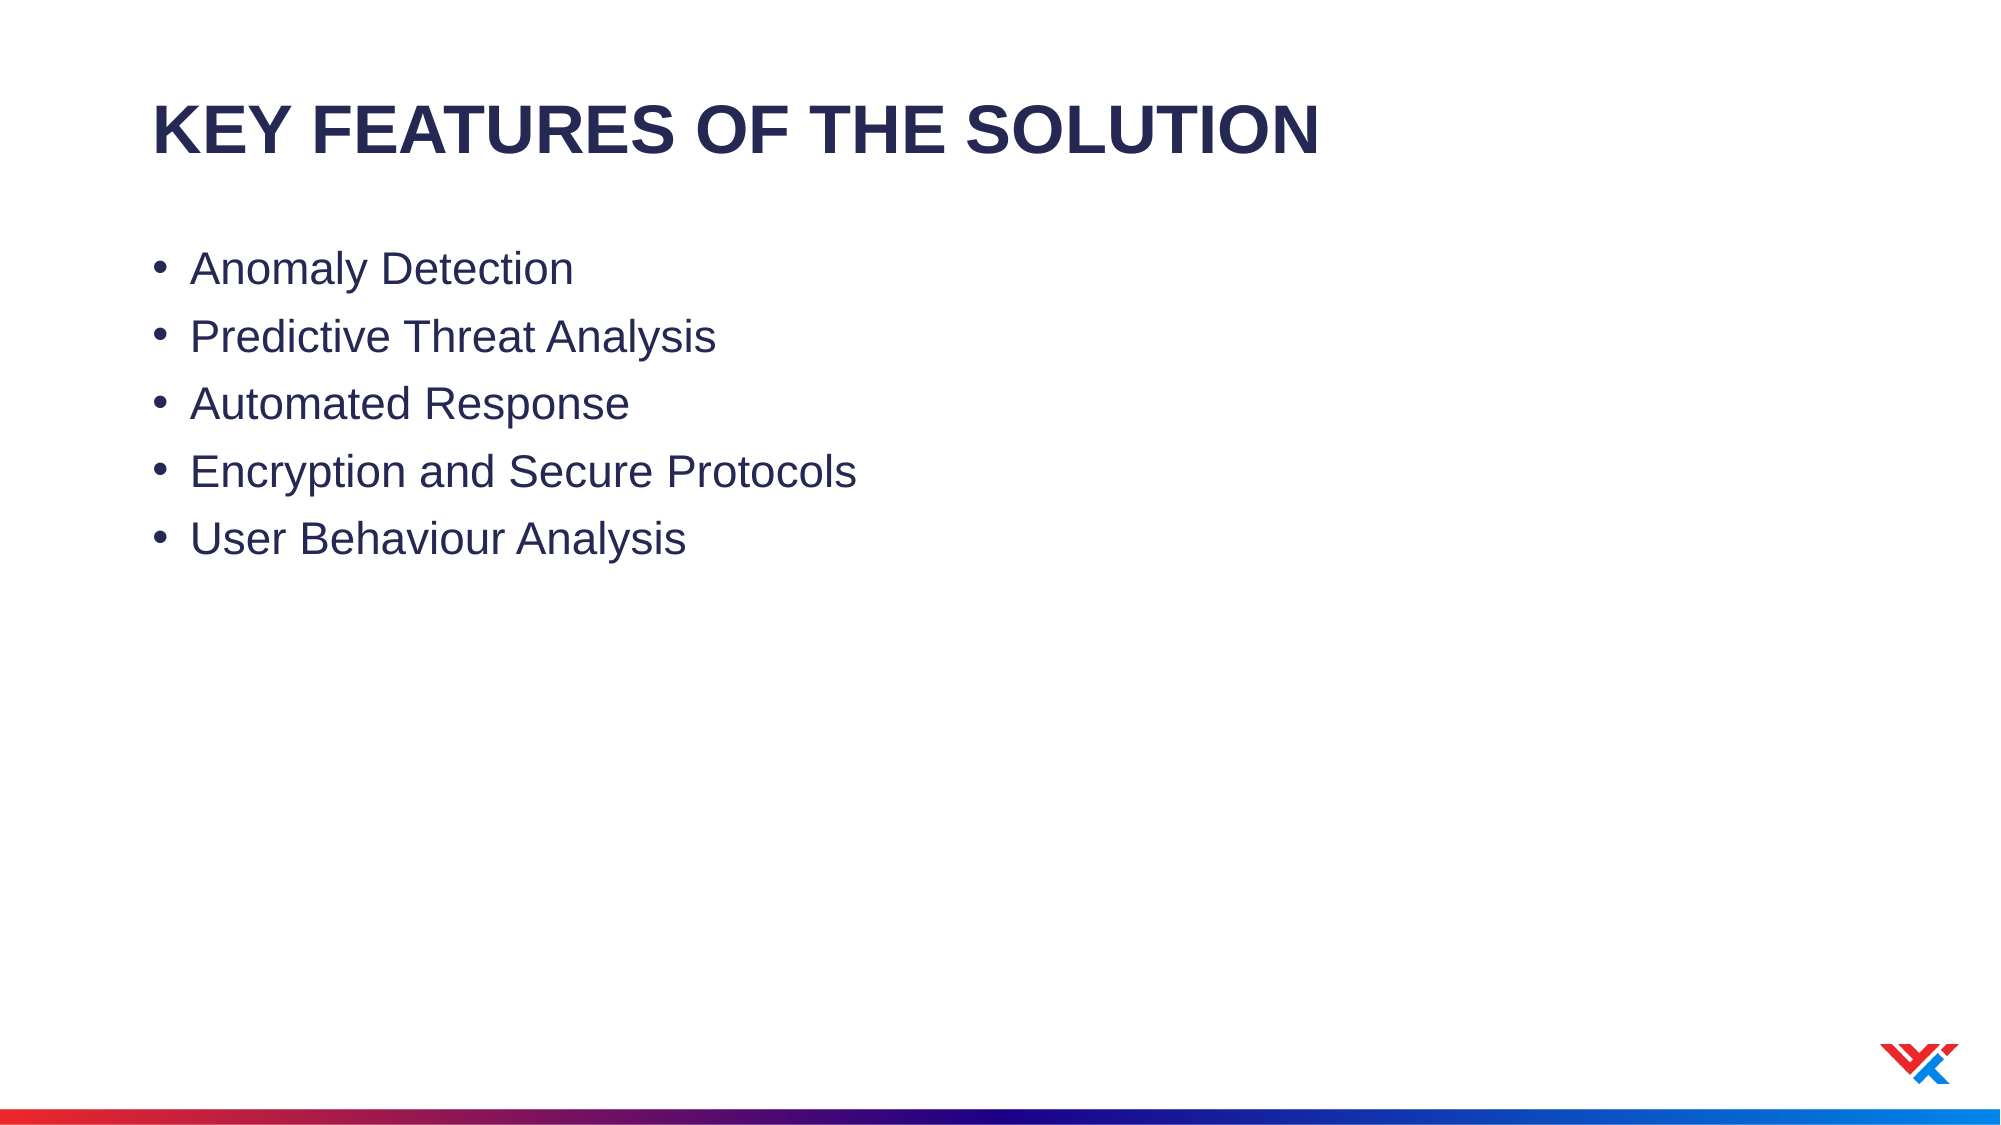

# KEY FEATURES OF THE SOLUTION
Anomaly Detection
Predictive Threat Analysis
Automated Response
Encryption and Secure Protocols
User Behaviour Analysis